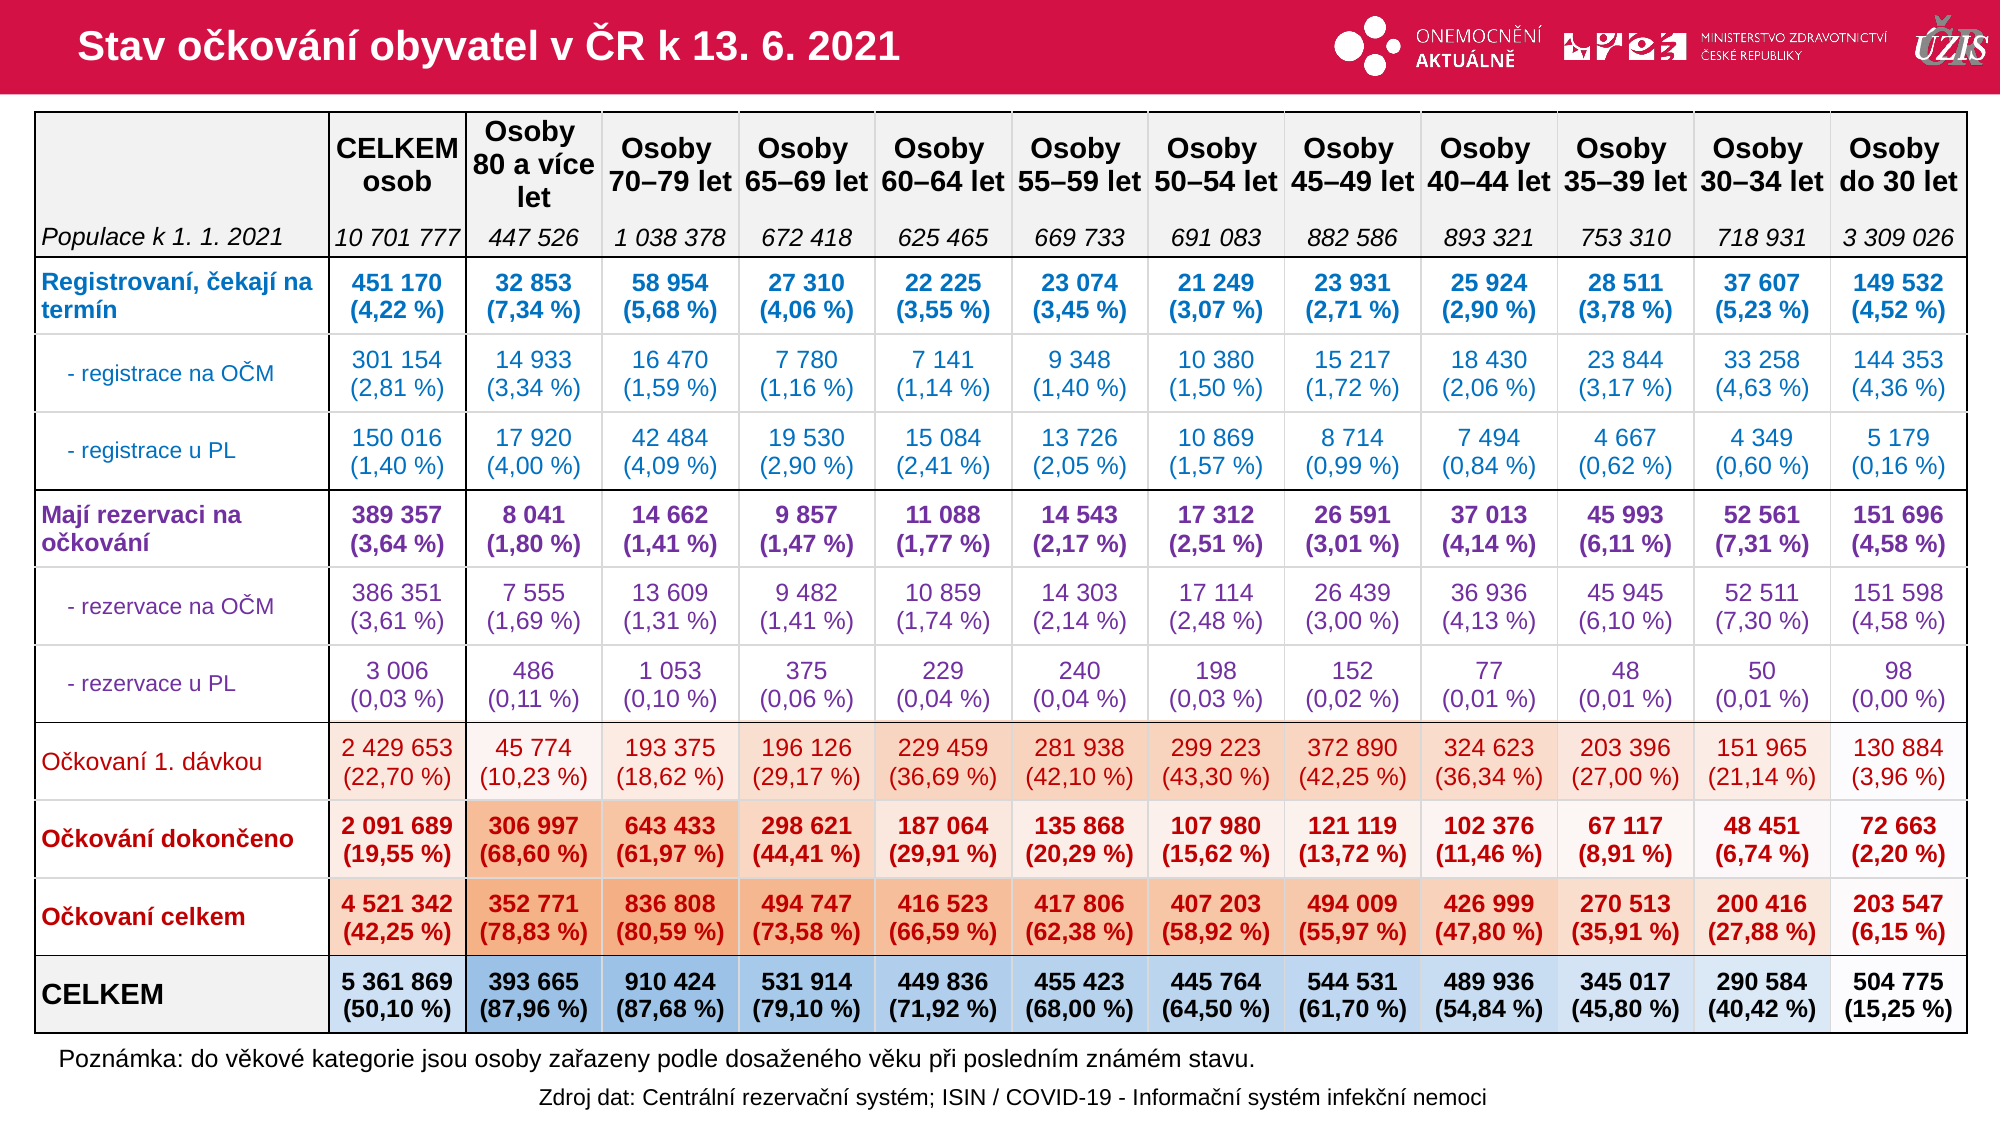

# Stav očkování obyvatel v ČR k 13. 6. 2021
|  | CELKEM osob | Osoby 80 a více let | Osoby 70–79 let | Osoby 65–69 let | Osoby 60–64 let | Osoby 55–59 let | Osoby 50–54 let | Osoby 45–49 let | Osoby 40–44 let | Osoby 35–39 let | Osoby 30–34 let | Osoby do 30 let |
| --- | --- | --- | --- | --- | --- | --- | --- | --- | --- | --- | --- | --- |
| Populace k 1. 1. 2021 | 10 701 777 | 447 526 | 1 038 378 | 672 418 | 625 465 | 669 733 | 691 083 | 882 586 | 893 321 | 753 310 | 718 931 | 3 309 026 |
| Registrovaní, čekají na termín | 451 170 (4,22 %) | 32 853 (7,34 %) | 58 954 (5,68 %) | 27 310 (4,06 %) | 22 225 (3,55 %) | 23 074 (3,45 %) | 21 249 (3,07 %) | 23 931 (2,71 %) | 25 924 (2,90 %) | 28 511 (3,78 %) | 37 607 (5,23 %) | 149 532 (4,52 %) |
| - registrace na OČM | 301 154 (2,81 %) | 14 933 (3,34 %) | 16 470 (1,59 %) | 7 780 (1,16 %) | 7 141 (1,14 %) | 9 348 (1,40 %) | 10 380 (1,50 %) | 15 217 (1,72 %) | 18 430 (2,06 %) | 23 844 (3,17 %) | 33 258 (4,63 %) | 144 353 (4,36 %) |
| - registrace u PL | 150 016 (1,40 %) | 17 920 (4,00 %) | 42 484 (4,09 %) | 19 530 (2,90 %) | 15 084 (2,41 %) | 13 726 (2,05 %) | 10 869 (1,57 %) | 8 714 (0,99 %) | 7 494 (0,84 %) | 4 667 (0,62 %) | 4 349 (0,60 %) | 5 179 (0,16 %) |
| Mají rezervaci na očkování | 389 357 (3,64 %) | 8 041 (1,80 %) | 14 662 (1,41 %) | 9 857 (1,47 %) | 11 088 (1,77 %) | 14 543 (2,17 %) | 17 312 (2,51 %) | 26 591 (3,01 %) | 37 013 (4,14 %) | 45 993 (6,11 %) | 52 561 (7,31 %) | 151 696 (4,58 %) |
| - rezervace na OČM | 386 351 (3,61 %) | 7 555 (1,69 %) | 13 609 (1,31 %) | 9 482 (1,41 %) | 10 859 (1,74 %) | 14 303 (2,14 %) | 17 114 (2,48 %) | 26 439 (3,00 %) | 36 936 (4,13 %) | 45 945 (6,10 %) | 52 511 (7,30 %) | 151 598 (4,58 %) |
| - rezervace u PL | 3 006 (0,03 %) | 486 (0,11 %) | 1 053 (0,10 %) | 375 (0,06 %) | 229 (0,04 %) | 240 (0,04 %) | 198 (0,03 %) | 152 (0,02 %) | 77 (0,01 %) | 48 (0,01 %) | 50 (0,01 %) | 98 (0,00 %) |
| Očkovaní 1. dávkou | 2 429 653 (22,70 %) | 45 774 (10,23 %) | 193 375 (18,62 %) | 196 126 (29,17 %) | 229 459 (36,69 %) | 281 938 (42,10 %) | 299 223 (43,30 %) | 372 890 (42,25 %) | 324 623 (36,34 %) | 203 396 (27,00 %) | 151 965 (21,14 %) | 130 884 (3,96 %) |
| Očkování dokončeno | 2 091 689 (19,55 %) | 306 997 (68,60 %) | 643 433 (61,97 %) | 298 621 (44,41 %) | 187 064 (29,91 %) | 135 868 (20,29 %) | 107 980 (15,62 %) | 121 119 (13,72 %) | 102 376 (11,46 %) | 67 117 (8,91 %) | 48 451 (6,74 %) | 72 663 (2,20 %) |
| Očkovaní celkem | 4 521 342 (42,25 %) | 352 771 (78,83 %) | 836 808 (80,59 %) | 494 747 (73,58 %) | 416 523 (66,59 %) | 417 806 (62,38 %) | 407 203 (58,92 %) | 494 009 (55,97 %) | 426 999 (47,80 %) | 270 513 (35,91 %) | 200 416 (27,88 %) | 203 547 (6,15 %) |
| CELKEM | 5 361 869 (50,10 %) | 393 665 (87,96 %) | 910 424 (87,68 %) | 531 914 (79,10 %) | 449 836 (71,92 %) | 455 423 (68,00 %) | 445 764 (64,50 %) | 544 531 (61,70 %) | 489 936 (54,84 %) | 345 017 (45,80 %) | 290 584 (40,42 %) | 504 775 (15,25 %) |
|  |  |  |  |  |  |  |  |  |  |  |  |
| --- | --- | --- | --- | --- | --- | --- | --- | --- | --- | --- | --- |
|  |  |  |  |  |  |  |  |  |  |  |  |
|  |  |  |  |  |  |  |  |  |  |  |  |
|  |  |  |  |  |  |  |  |  |  |  |  |
Poznámka: do věkové kategorie jsou osoby zařazeny podle dosaženého věku při posledním známém stavu.
Zdroj dat: Centrální rezervační systém; ISIN / COVID-19 - Informační systém infekční nemoci